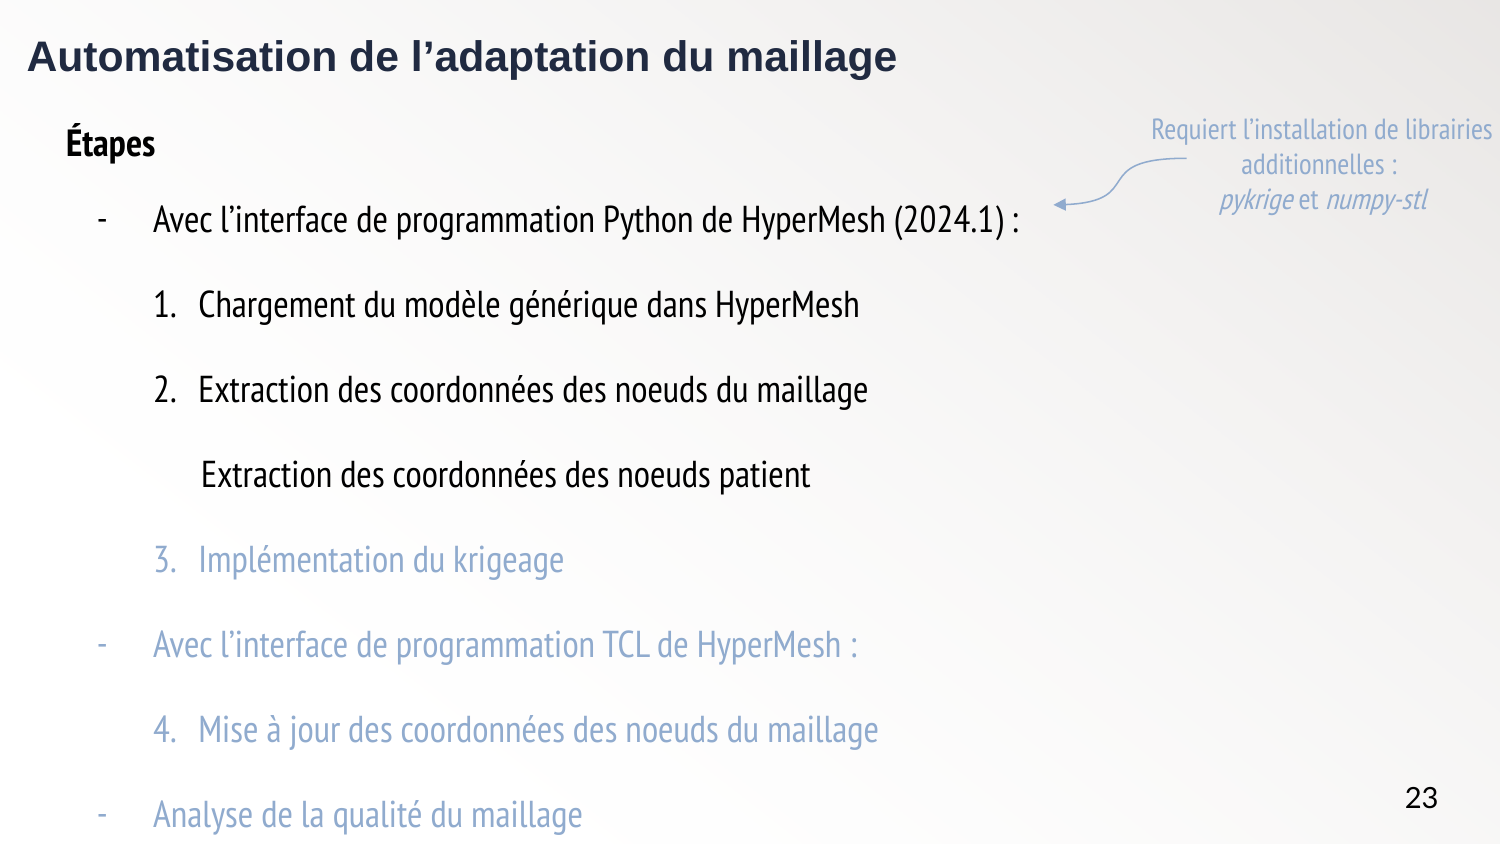

Automatisation de l’adaptation du maillage
Requiert l’installation de librairies additionnelles :
pykrige et numpy-stl

Étapes
Avec l’interface de programmation Python de HyperMesh (2024.1) :
1.   Chargement du modèle générique dans HyperMesh
2.   Extraction des coordonnées des noeuds du maillage
      Extraction des coordonnées des noeuds patient
3.   Implémentation du krigeage
Avec l’interface de programmation TCL de HyperMesh :
4.   Mise à jour des coordonnées des noeuds du maillage
Analyse de la qualité du maillage

23